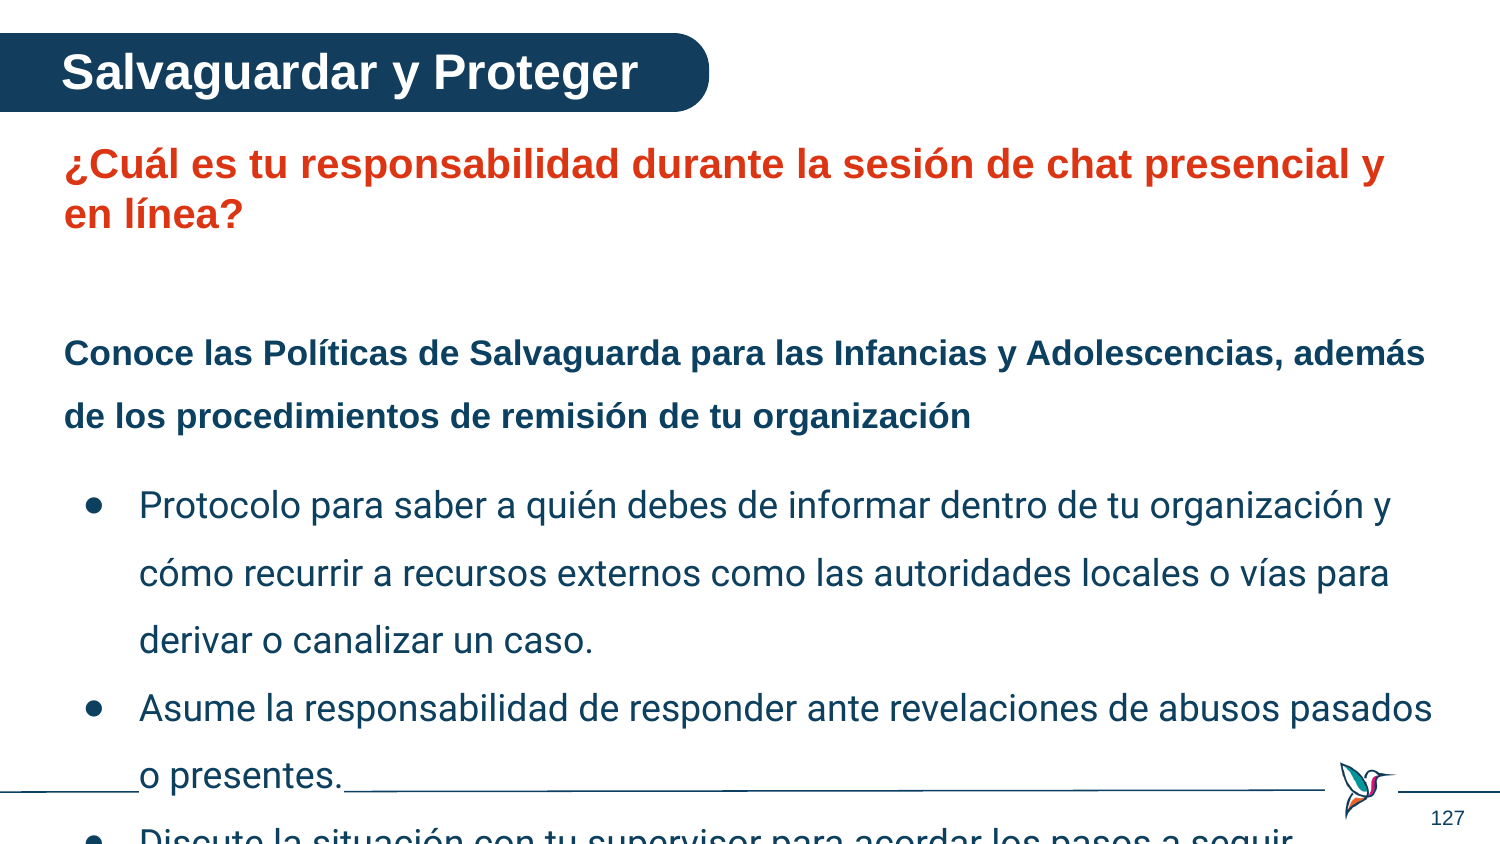

Salvaguardar y Proteger
¿Cuál es tu responsabilidad durante la sesión de chat presencial y en línea?

Conoce las Políticas de Salvaguarda para las Infancias y Adolescencias, además de los procedimientos de remisión de tu organización
Protocolo para saber a quién debes de informar dentro de tu organización y cómo recurrir a recursos externos como las autoridades locales o vías para derivar o canalizar un caso.
Asume la responsabilidad de responder ante revelaciones de abusos pasados o presentes.
Discute la situación con tu supervisor para acordar los pasos a seguir.
Recuerda que no se espera que resuelvas la situación tú solo o sola.